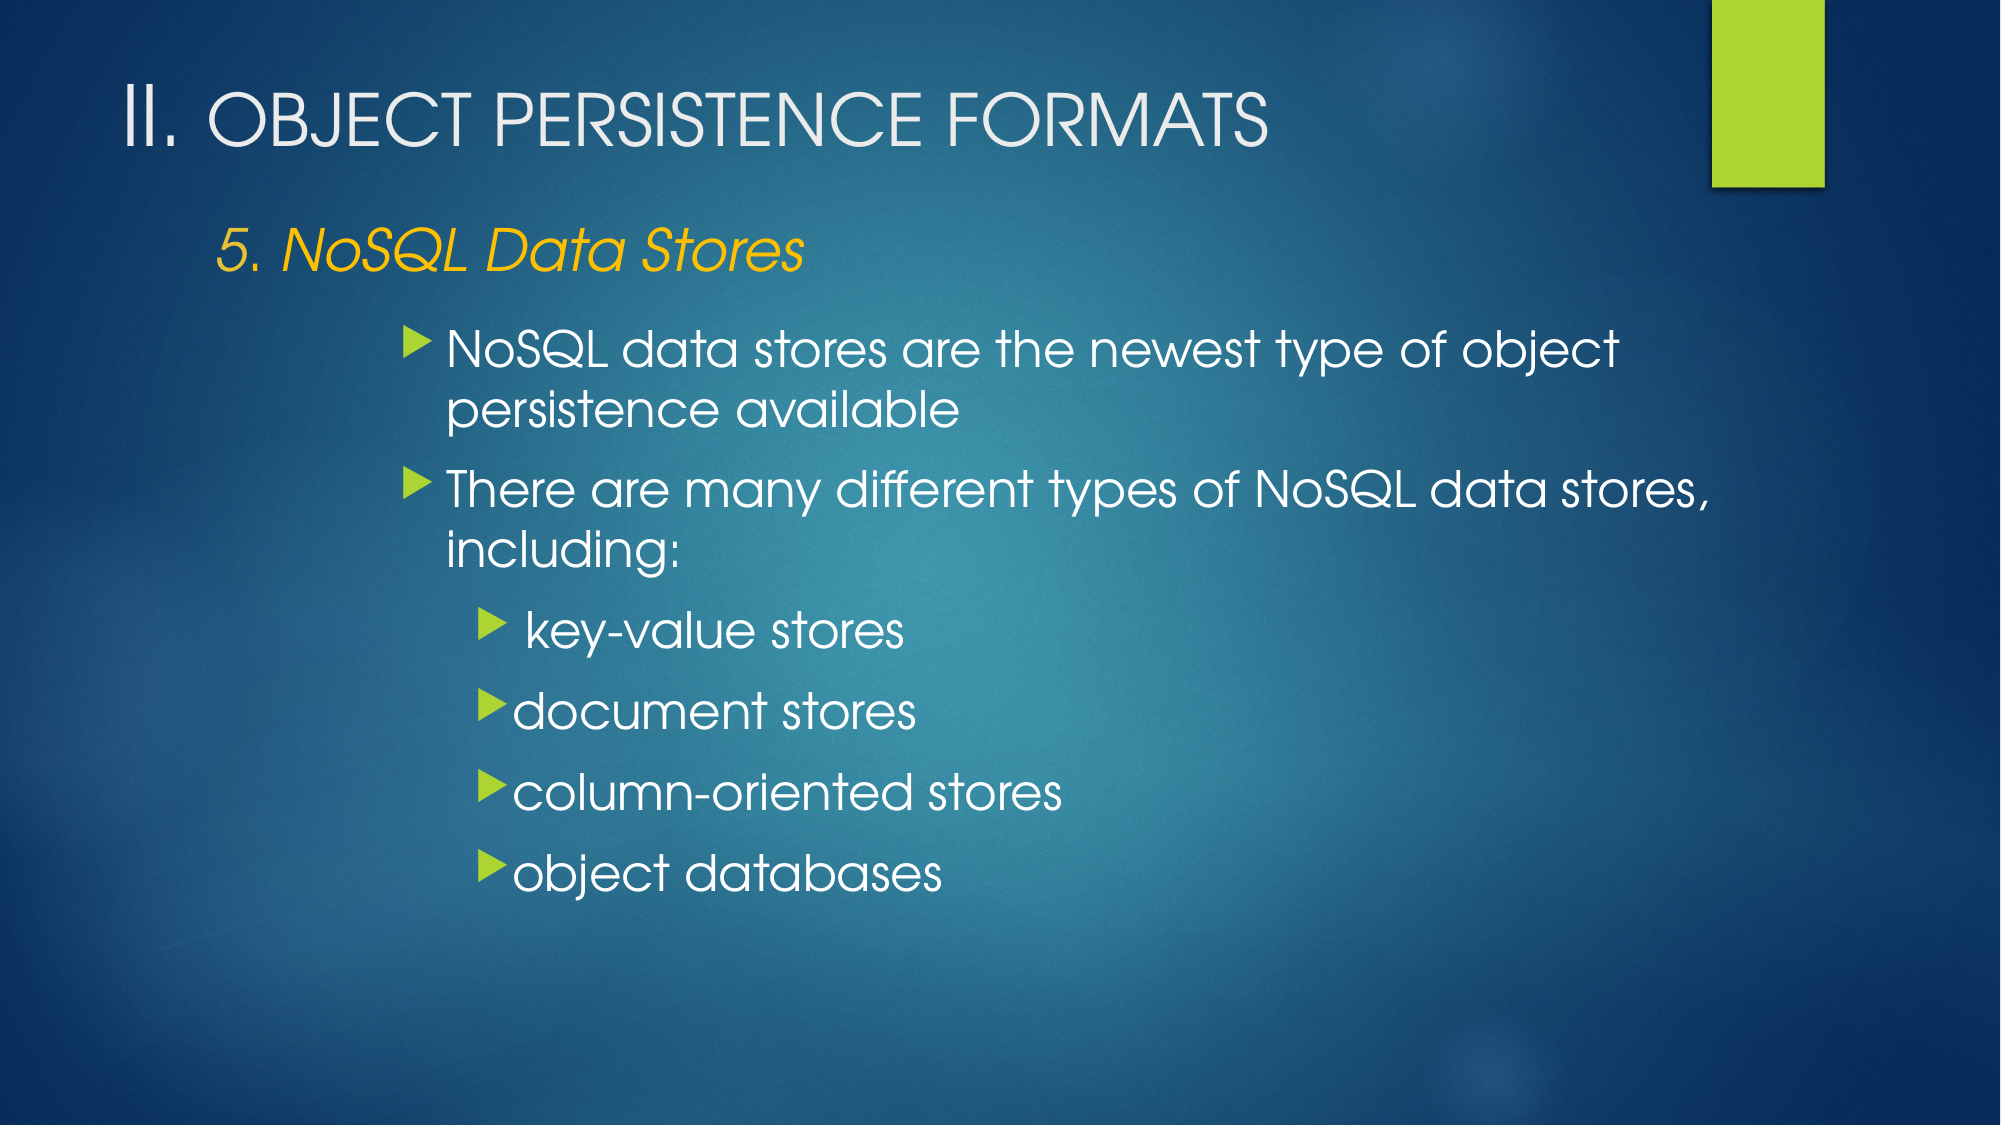

16
# II. OBJECT PERSISTENCE FORMATS
5. NoSQL Data Stores
NoSQL data stores are the newest type of object persistence available
There are many different types of NoSQL data stores, including:
 key-value stores
document stores
column-oriented stores
object databases